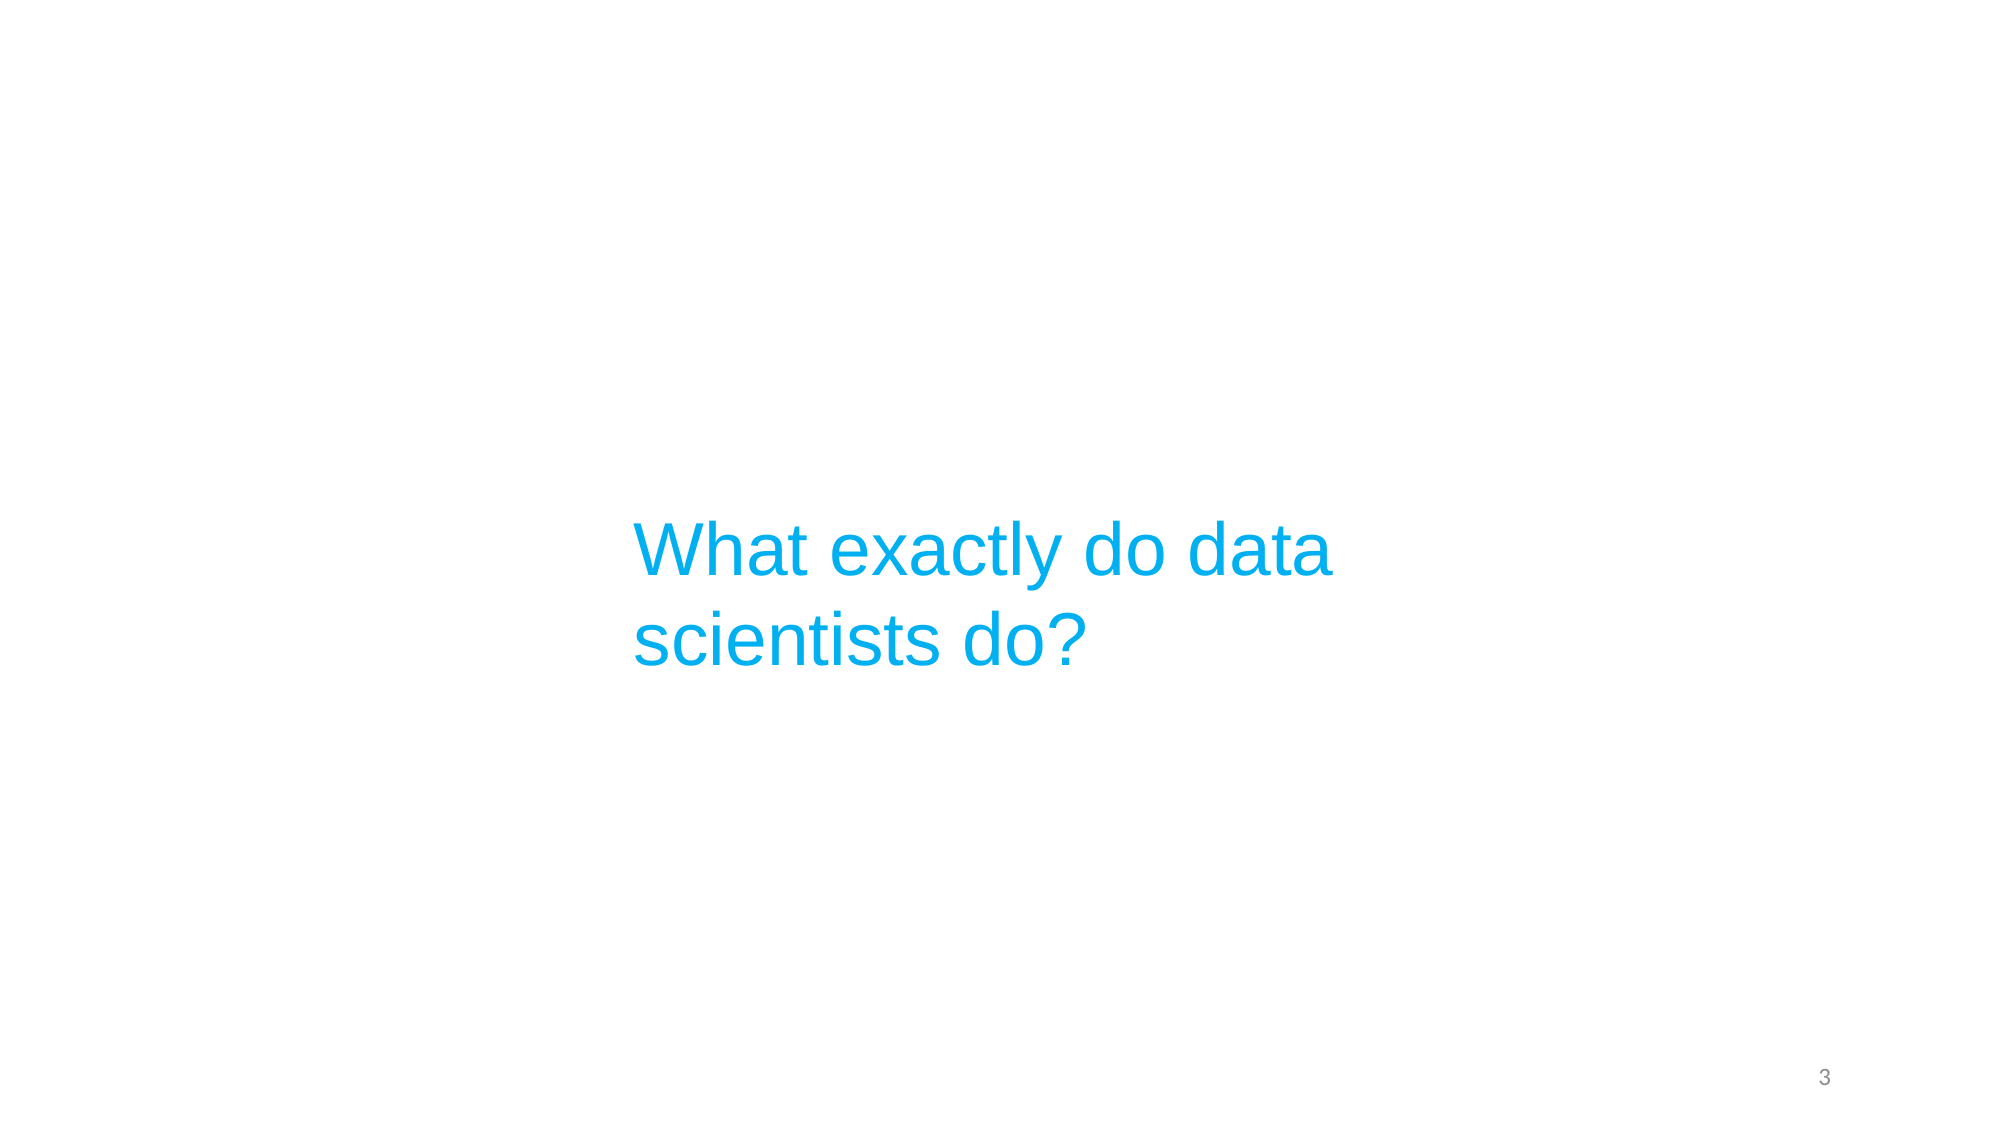

What exactly do data scientists do?
3